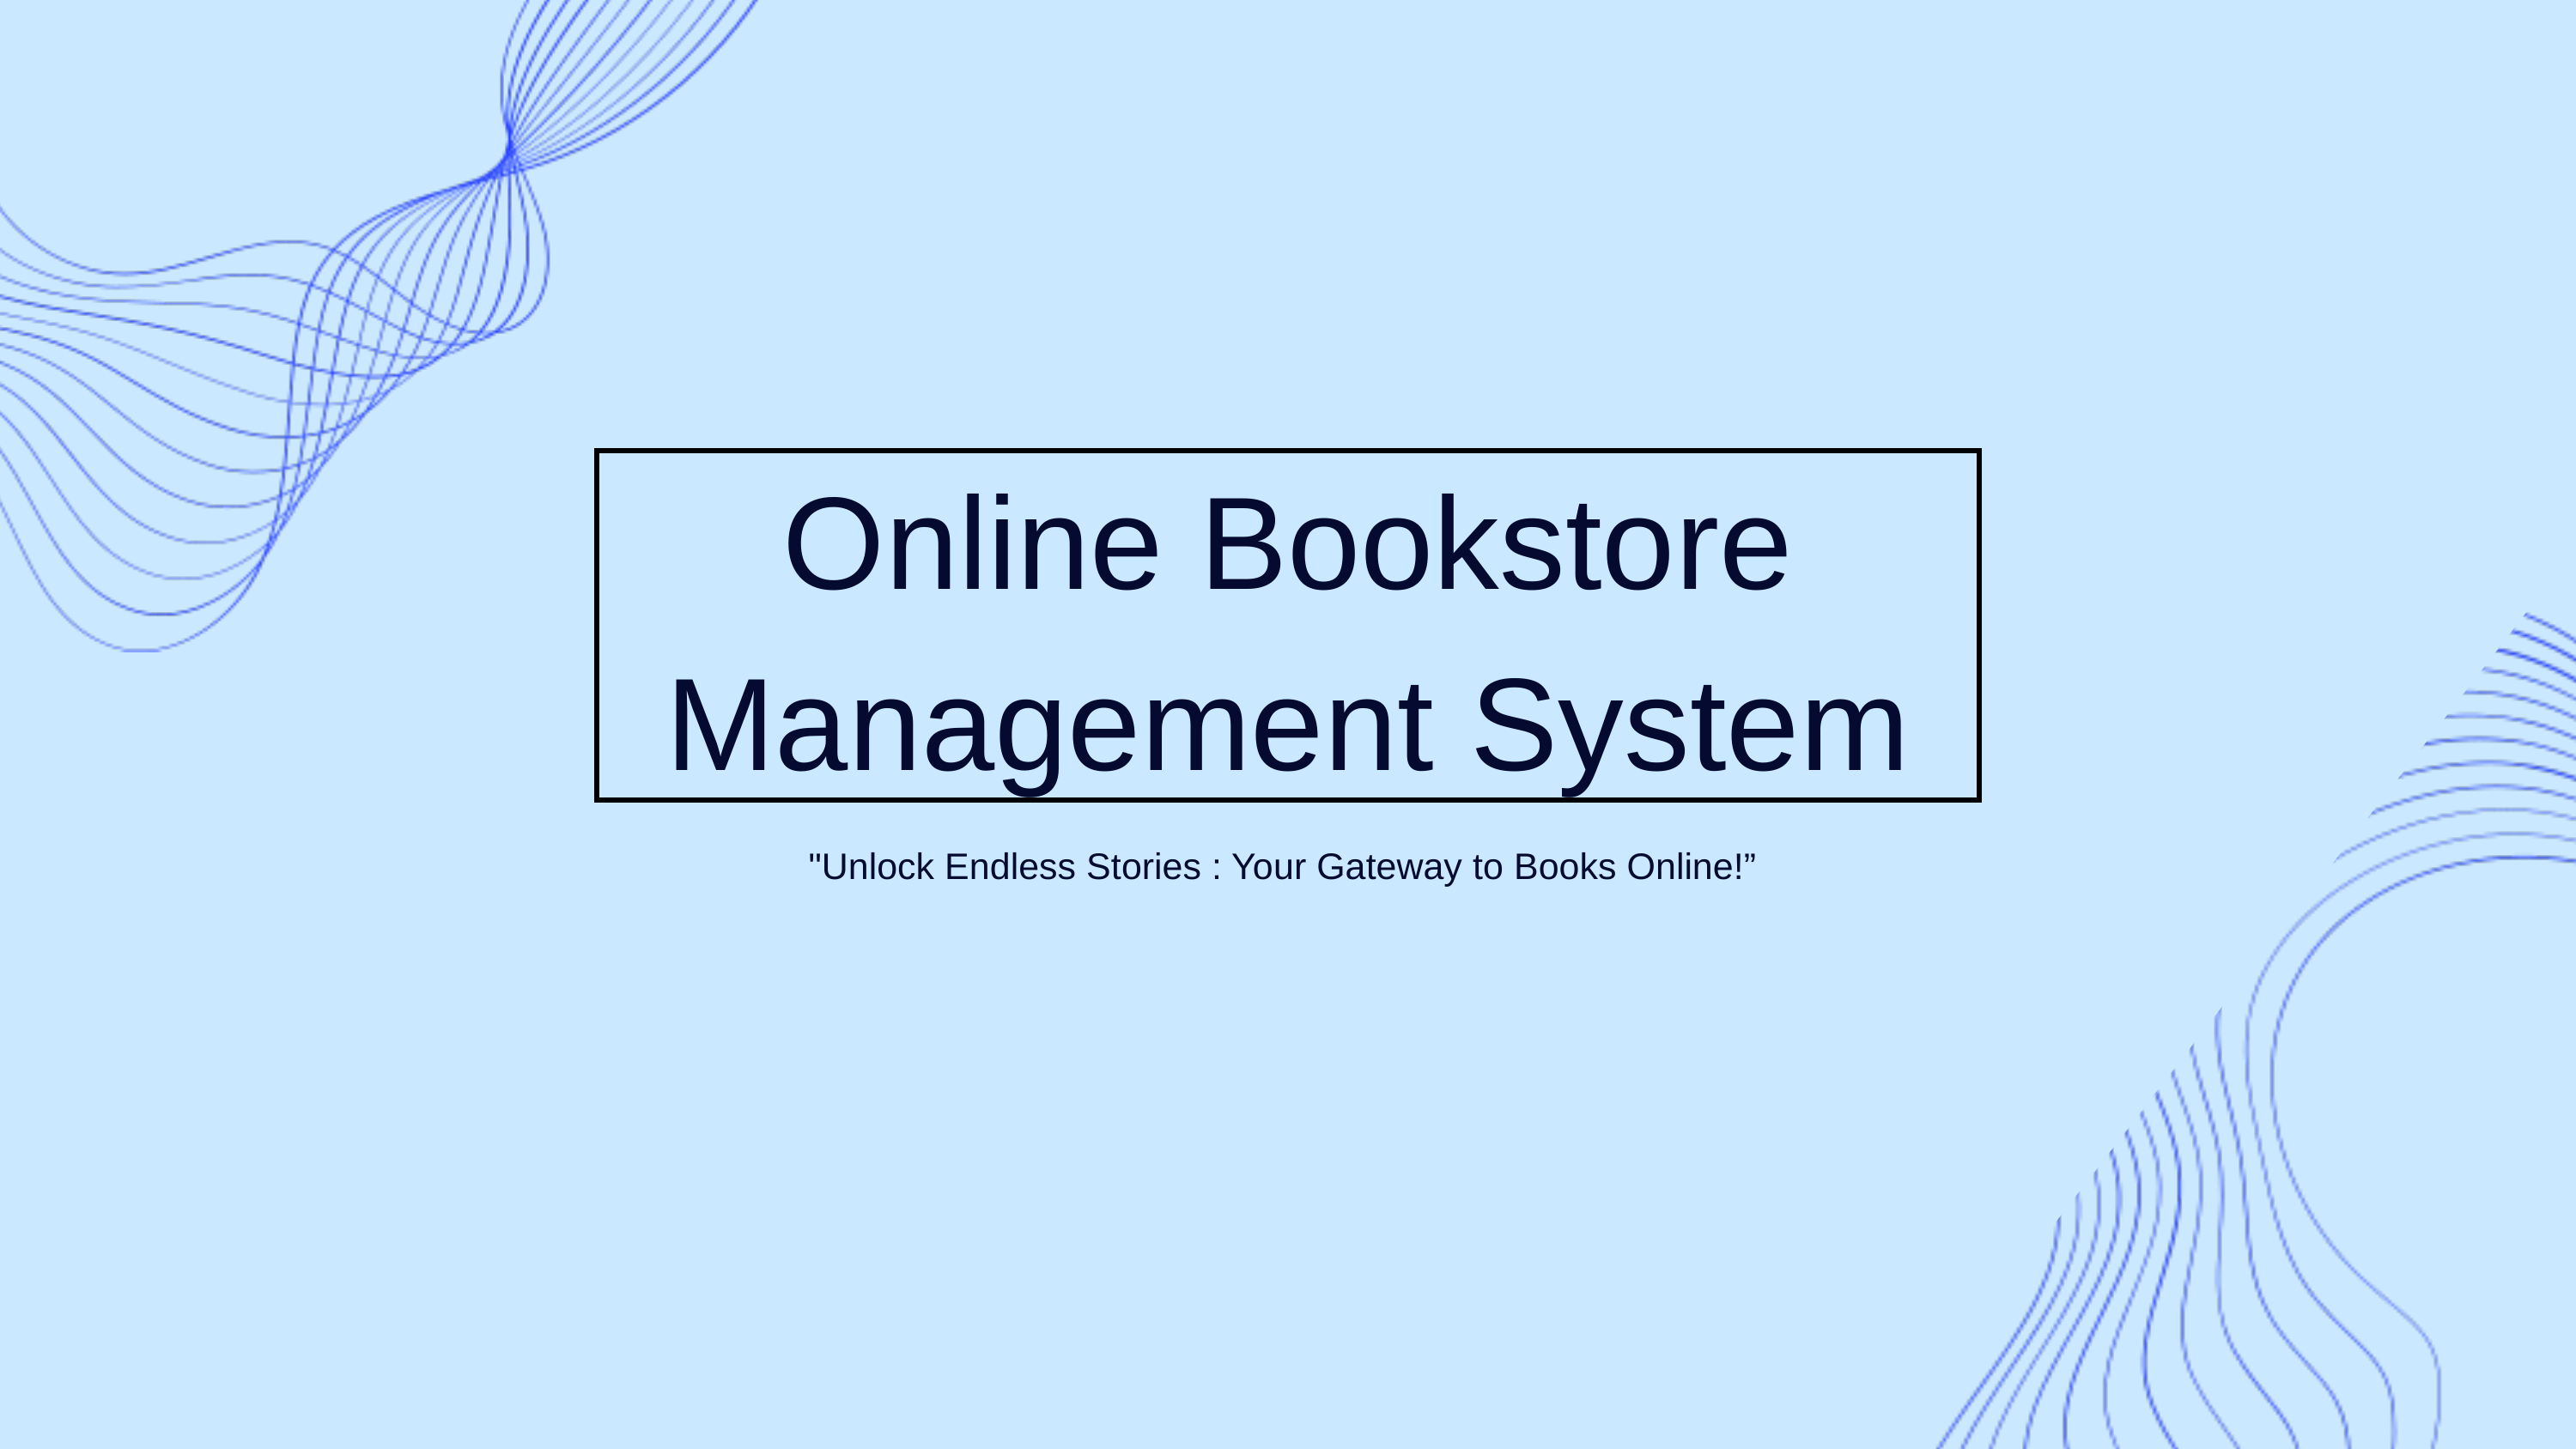

Online Bookstore Management System

"Unlock Endless Stories : Your Gateway to Books Online!”